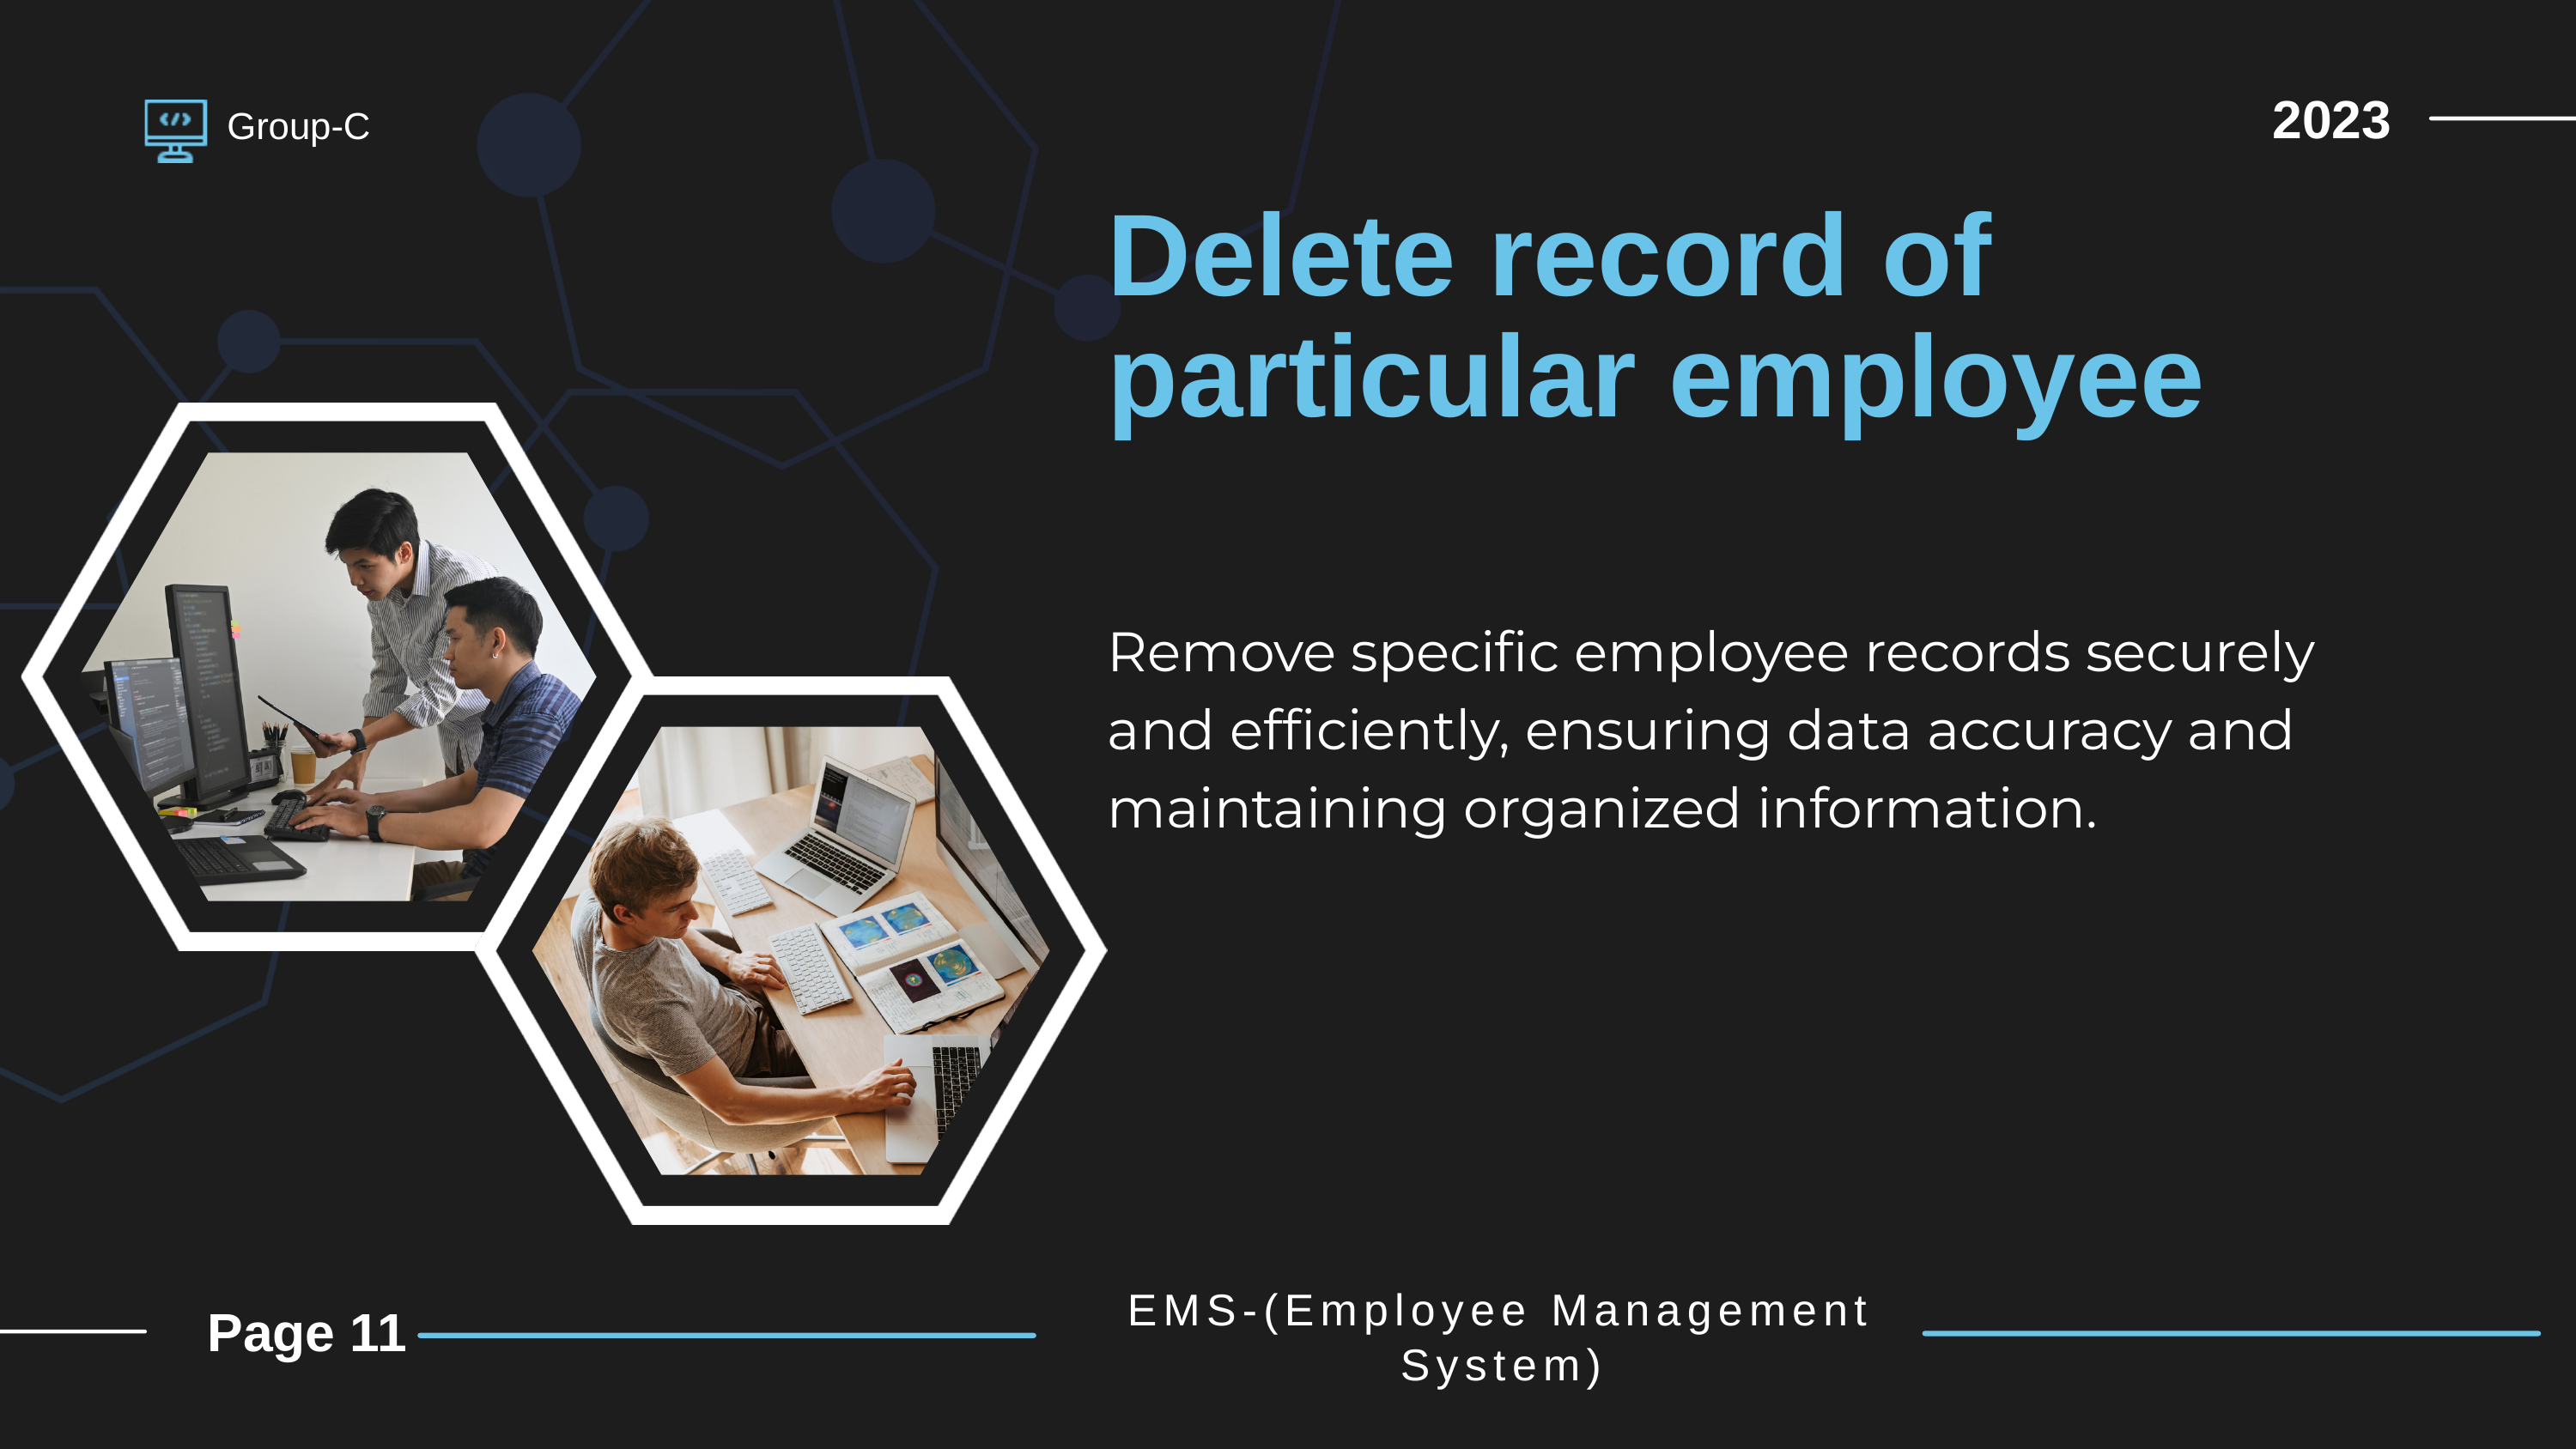

2023
Group-C

Delete record of particular employee

Remove specific employee records securely and efficiently, ensuring data accuracy and maintaining organized information.

EMS-(Employee Management System)

Page 11